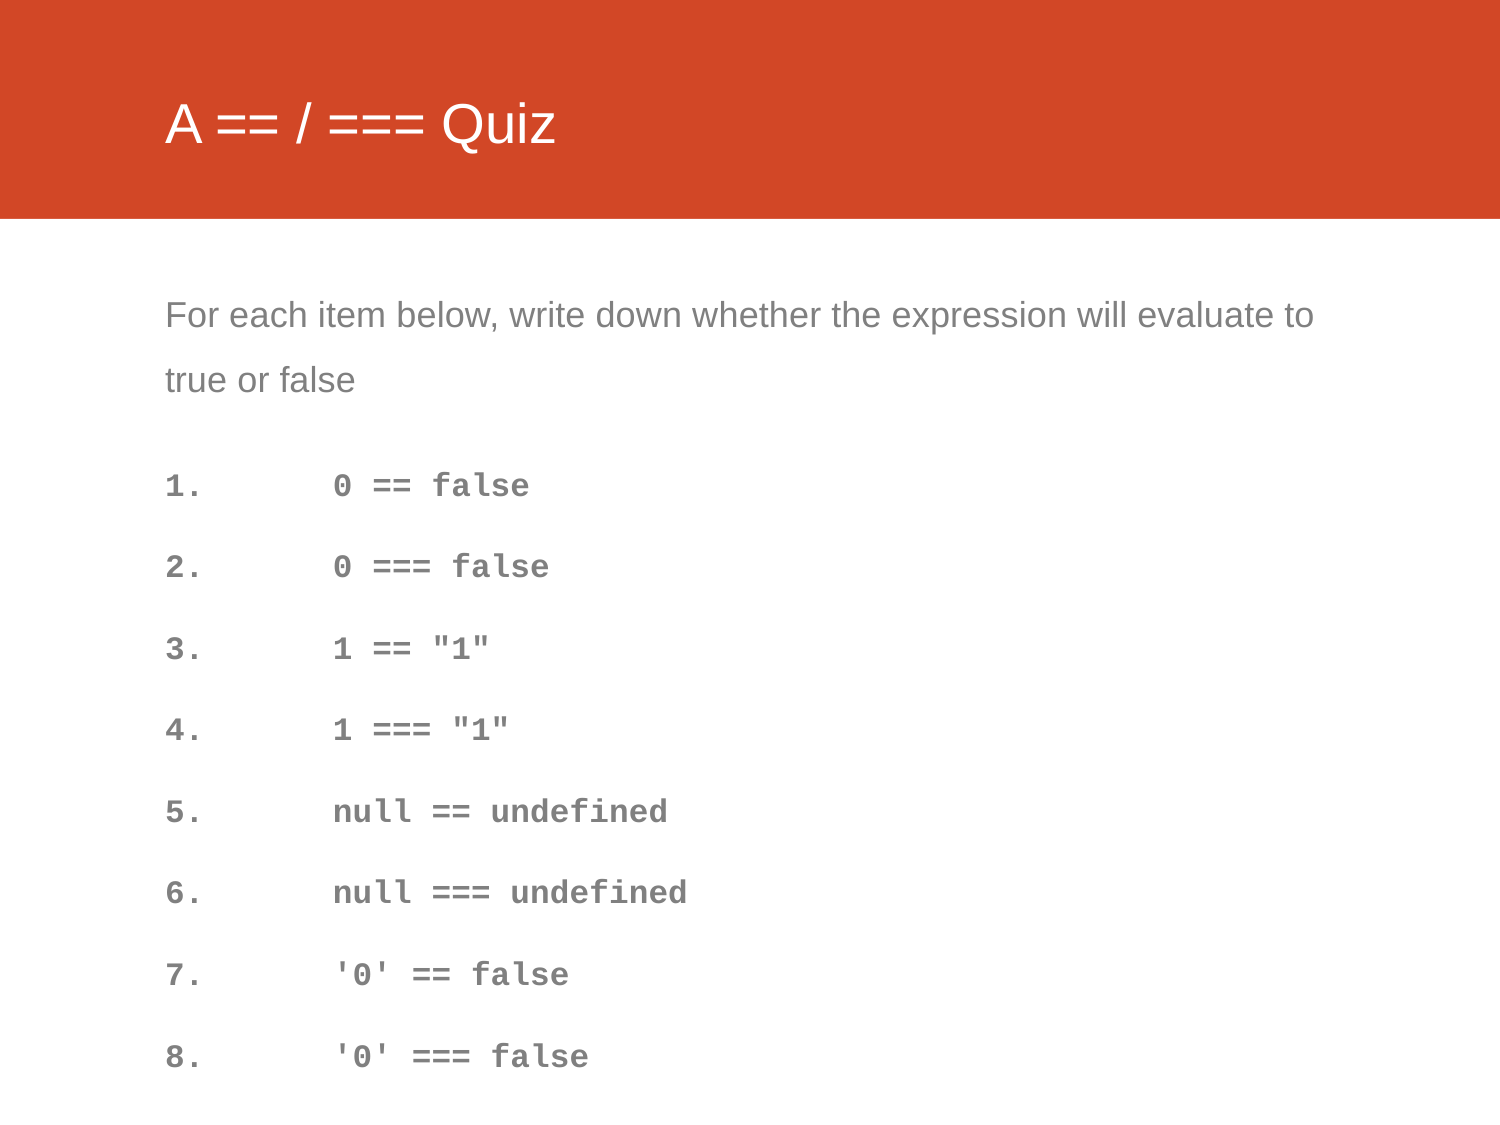

# A == / === Quiz
For each item below, write down whether the expression will evaluate to true or false
0 == false
0 === false
1 == "1"
1 === "1"
null == undefined
null === undefined
'0' == false
'0' === false